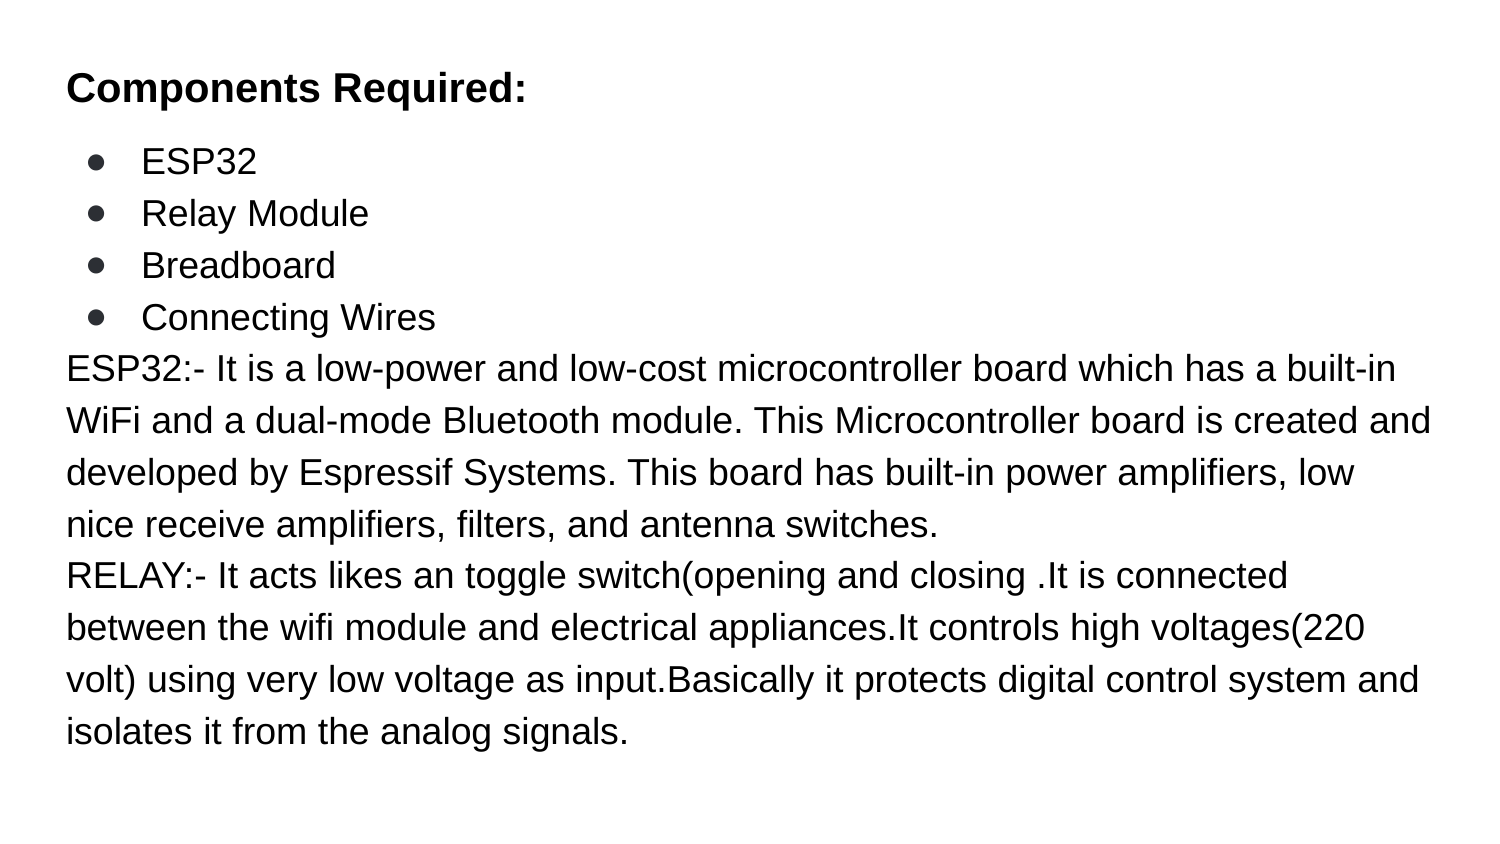

Components Required:

ESP32
Relay Module
Breadboard
Connecting Wires
ESP32:- It is a low-power and low-cost microcontroller board which has a built-in WiFi and a dual-mode Bluetooth module. This Microcontroller board is created and developed by Espressif Systems. This board has built-in power amplifiers, low nice receive amplifiers, filters, and antenna switches.
RELAY:- It acts likes an toggle switch(opening and closing .It is connected between the wifi module and electrical appliances.It controls high voltages(220 volt) using very low voltage as input.Basically it protects digital control system and isolates it from the analog signals.